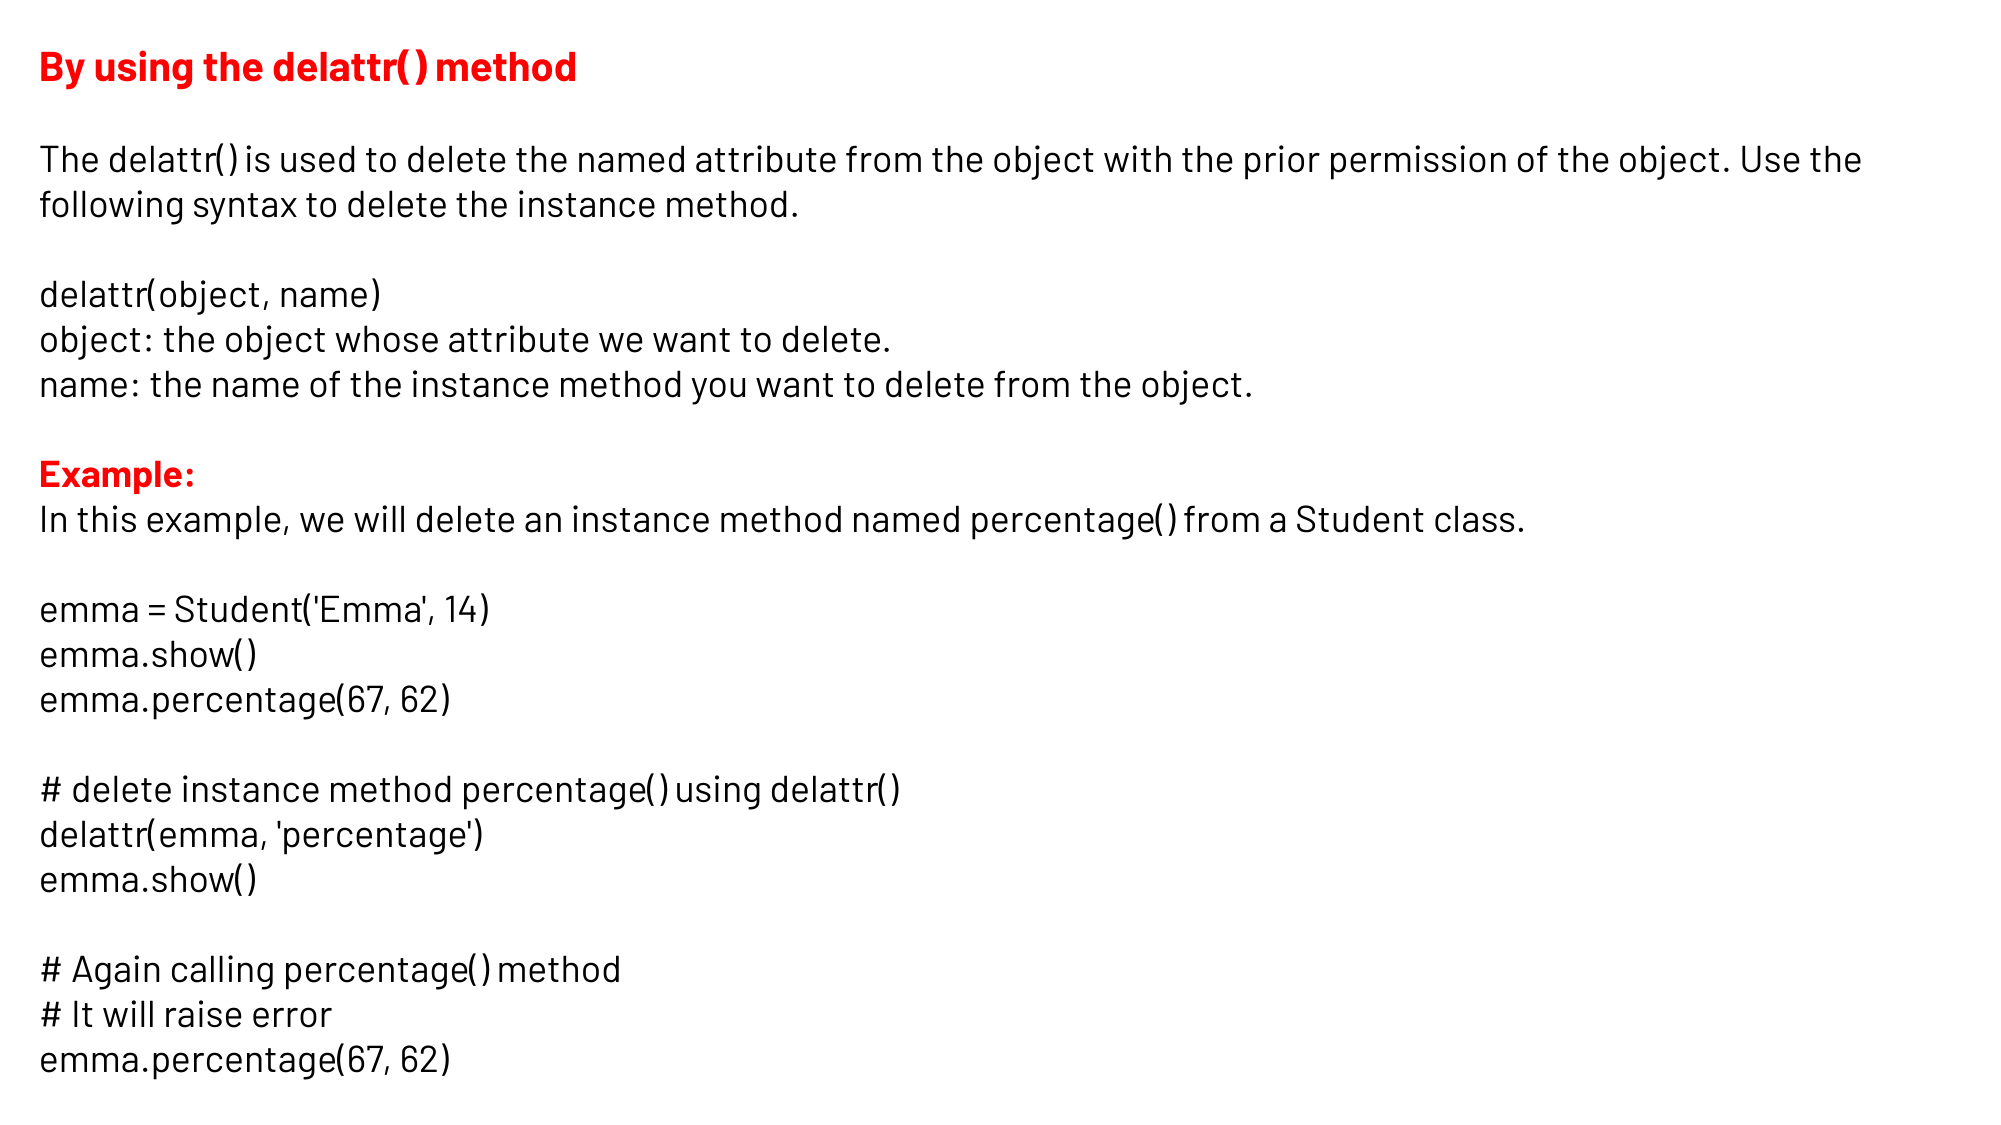

By using the delattr() method

The delattr() is used to delete the named attribute from the object with the prior permission of the object. Use the following syntax to delete the instance method.

delattr(object, name)
object: the object whose attribute we want to delete.
name: the name of the instance method you want to delete from the object.

Example:
In this example, we will delete an instance method named percentage() from a Student class.

emma = Student('Emma', 14)
emma.show()
emma.percentage(67, 62)

# delete instance method percentage() using delattr()
delattr(emma, 'percentage')
emma.show()

# Again calling percentage() method
# It will raise error
emma.percentage(67, 62)